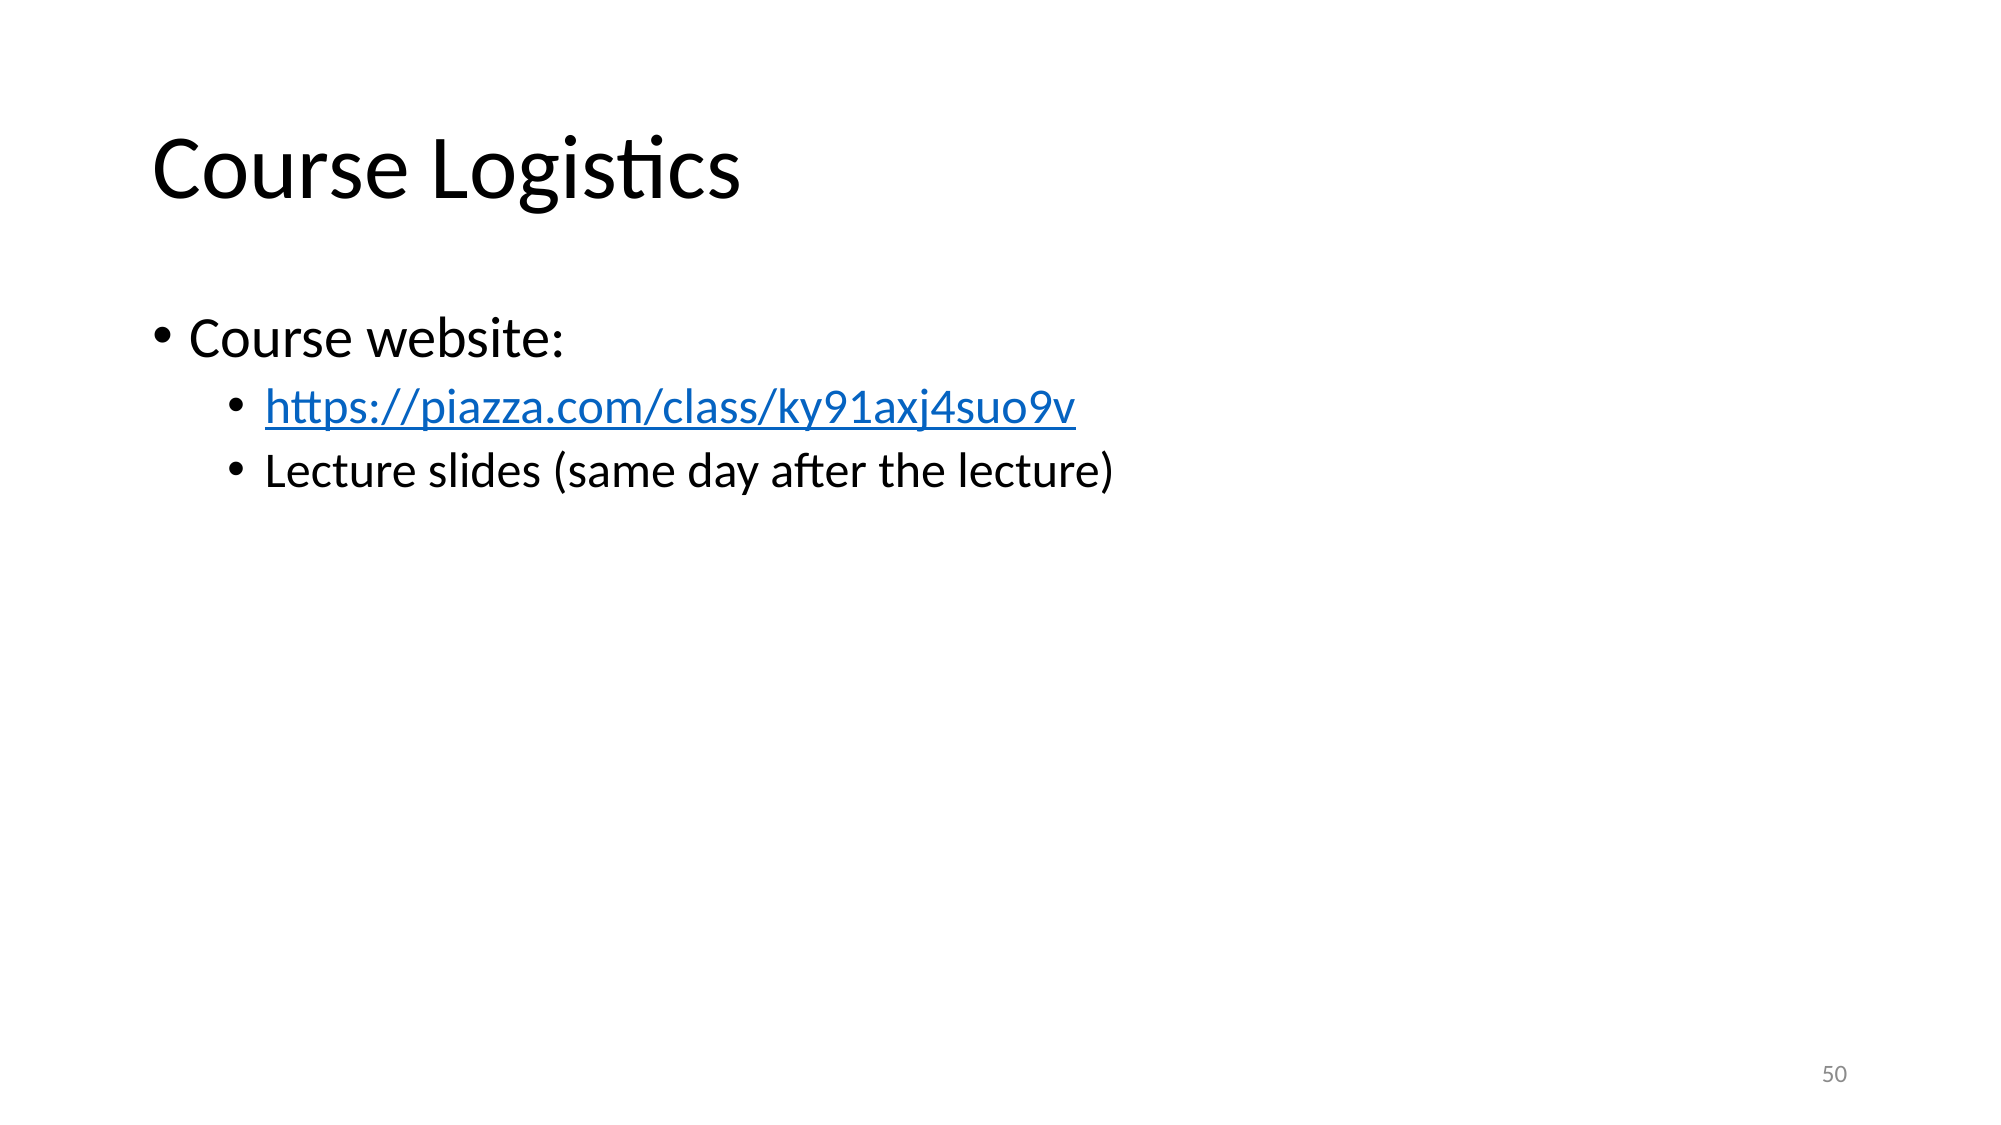

# Course Logistics
Course website:
https://piazza.com/class/ky91axj4suo9v
Lecture slides (same day after the lecture)

50